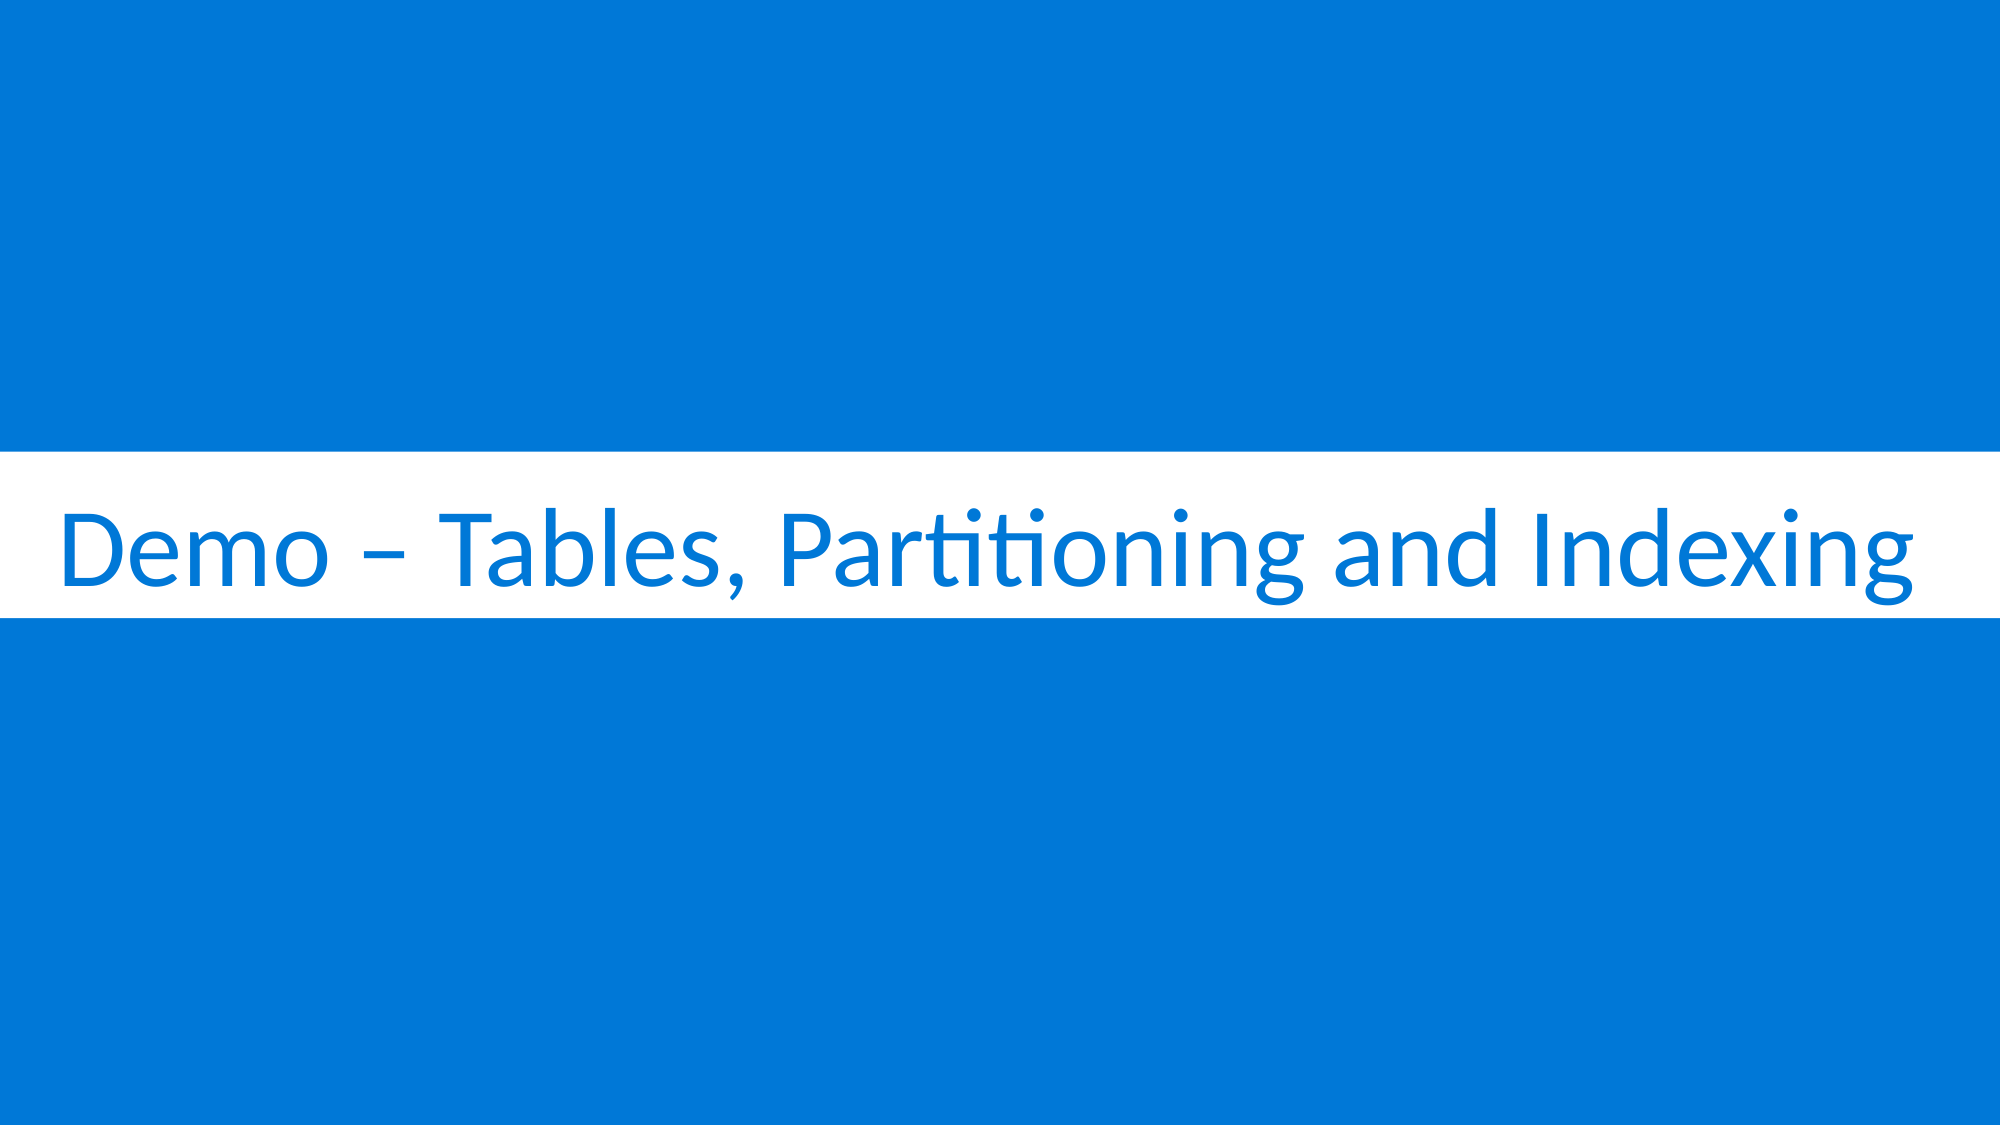

# Demo – Tables, Partitioning and Indexing